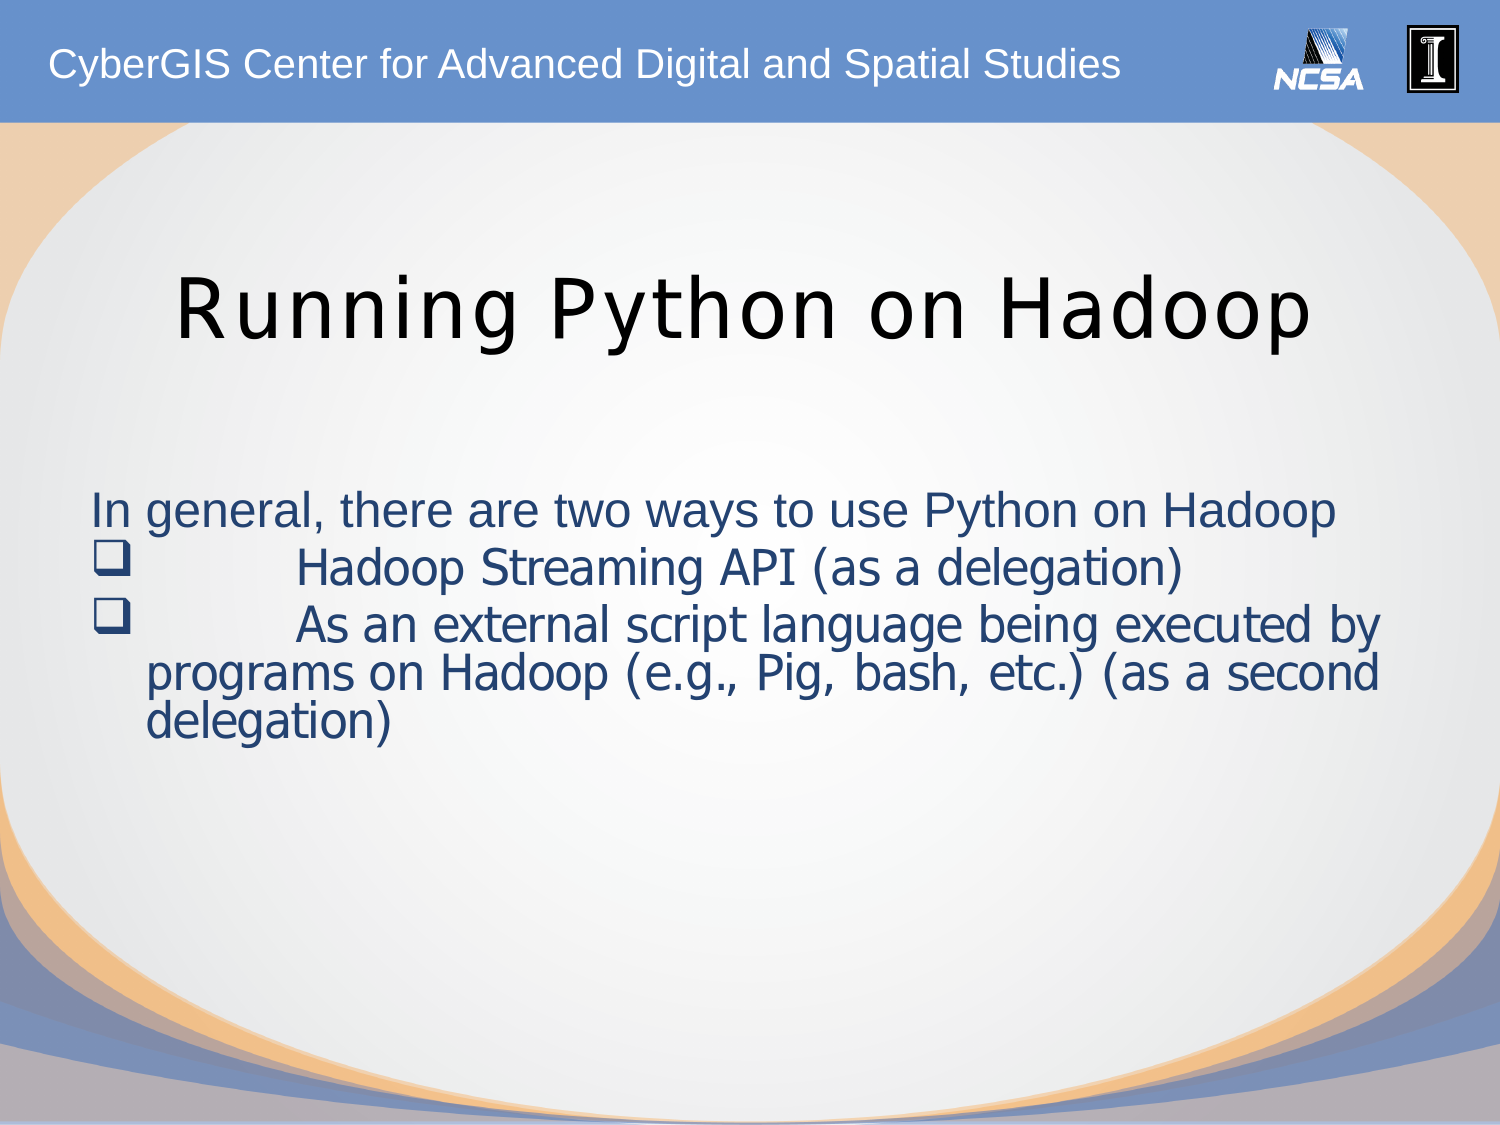

# Running Python on Hadoop
In general, there are two ways to use Python on Hadoop
	Hadoop Streaming API (as a delegation)
 	As an external script language being executed by programs on Hadoop (e.g., Pig, bash, etc.) (as a second delegation)